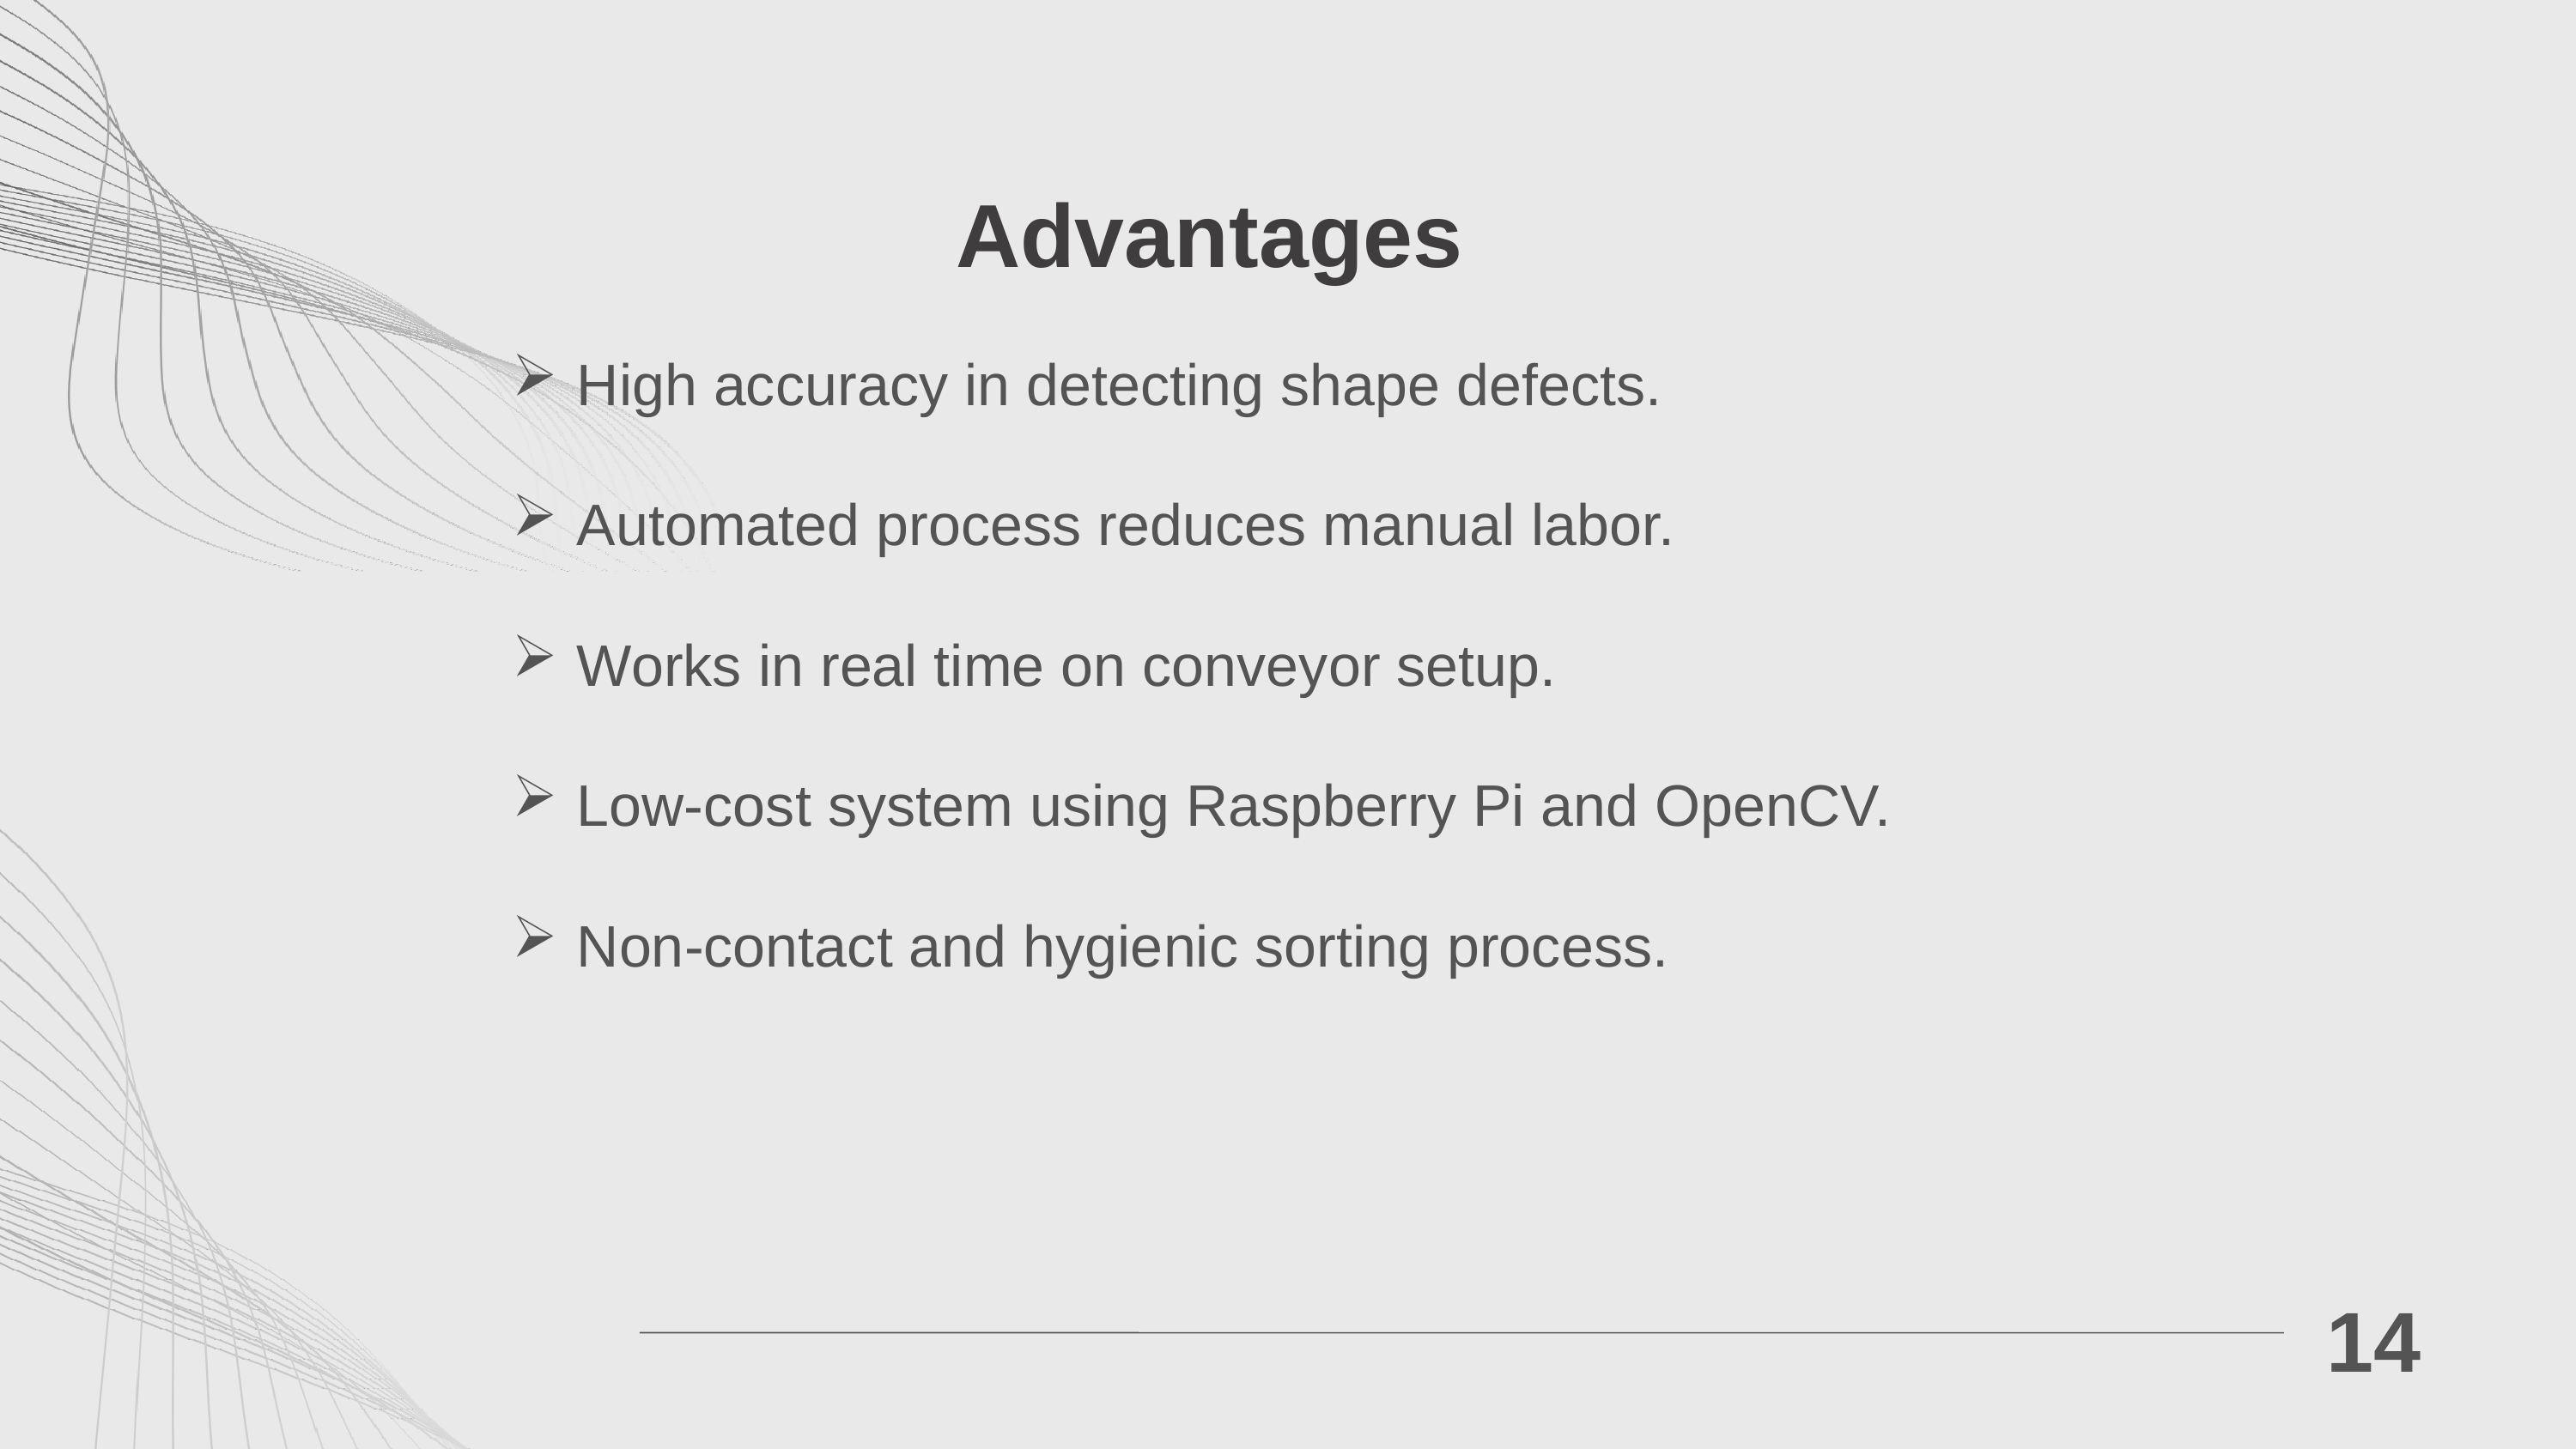

Advantages
High accuracy in detecting shape defects.
Automated process reduces manual labor.
Works in real time on conveyor setup.
Low-cost system using Raspberry Pi and OpenCV.
Non-contact and hygienic sorting process.

14